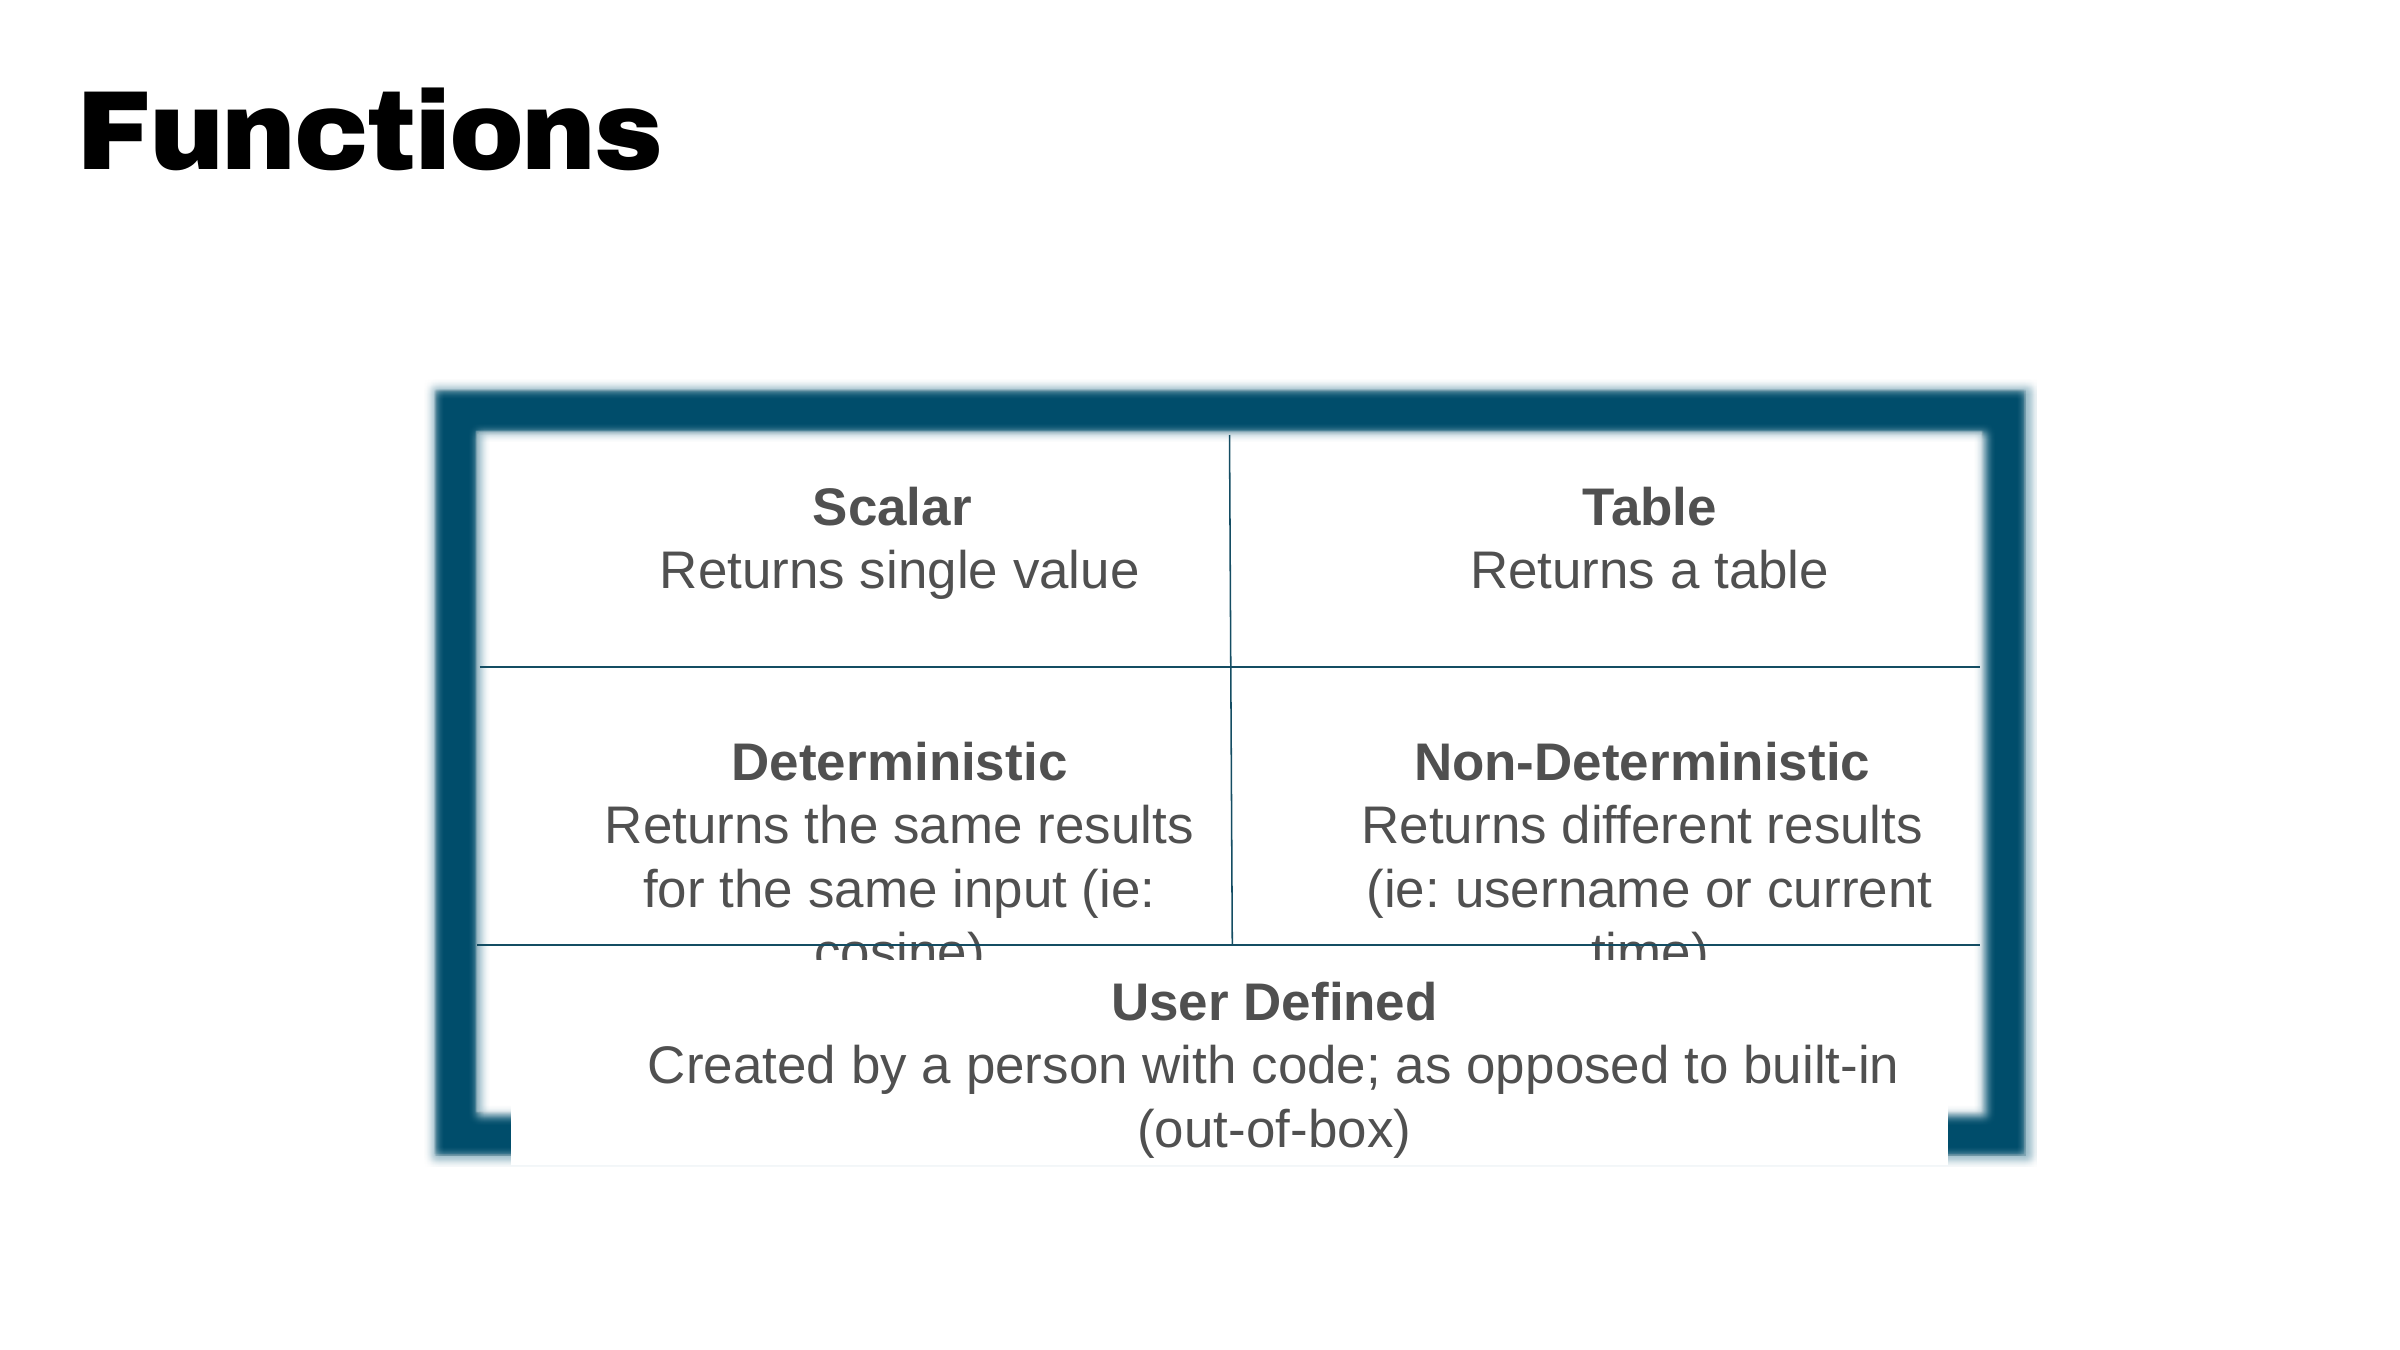

# Functions

Table
Returns a table
Scalar
Returns single value
Deterministic
Returns the same results for the same input (ie: cosine)
Non-Deterministic
Returns different results
(ie: username or current time)
User Defined
Created by a person with code; as opposed to built-in (out-of-box)